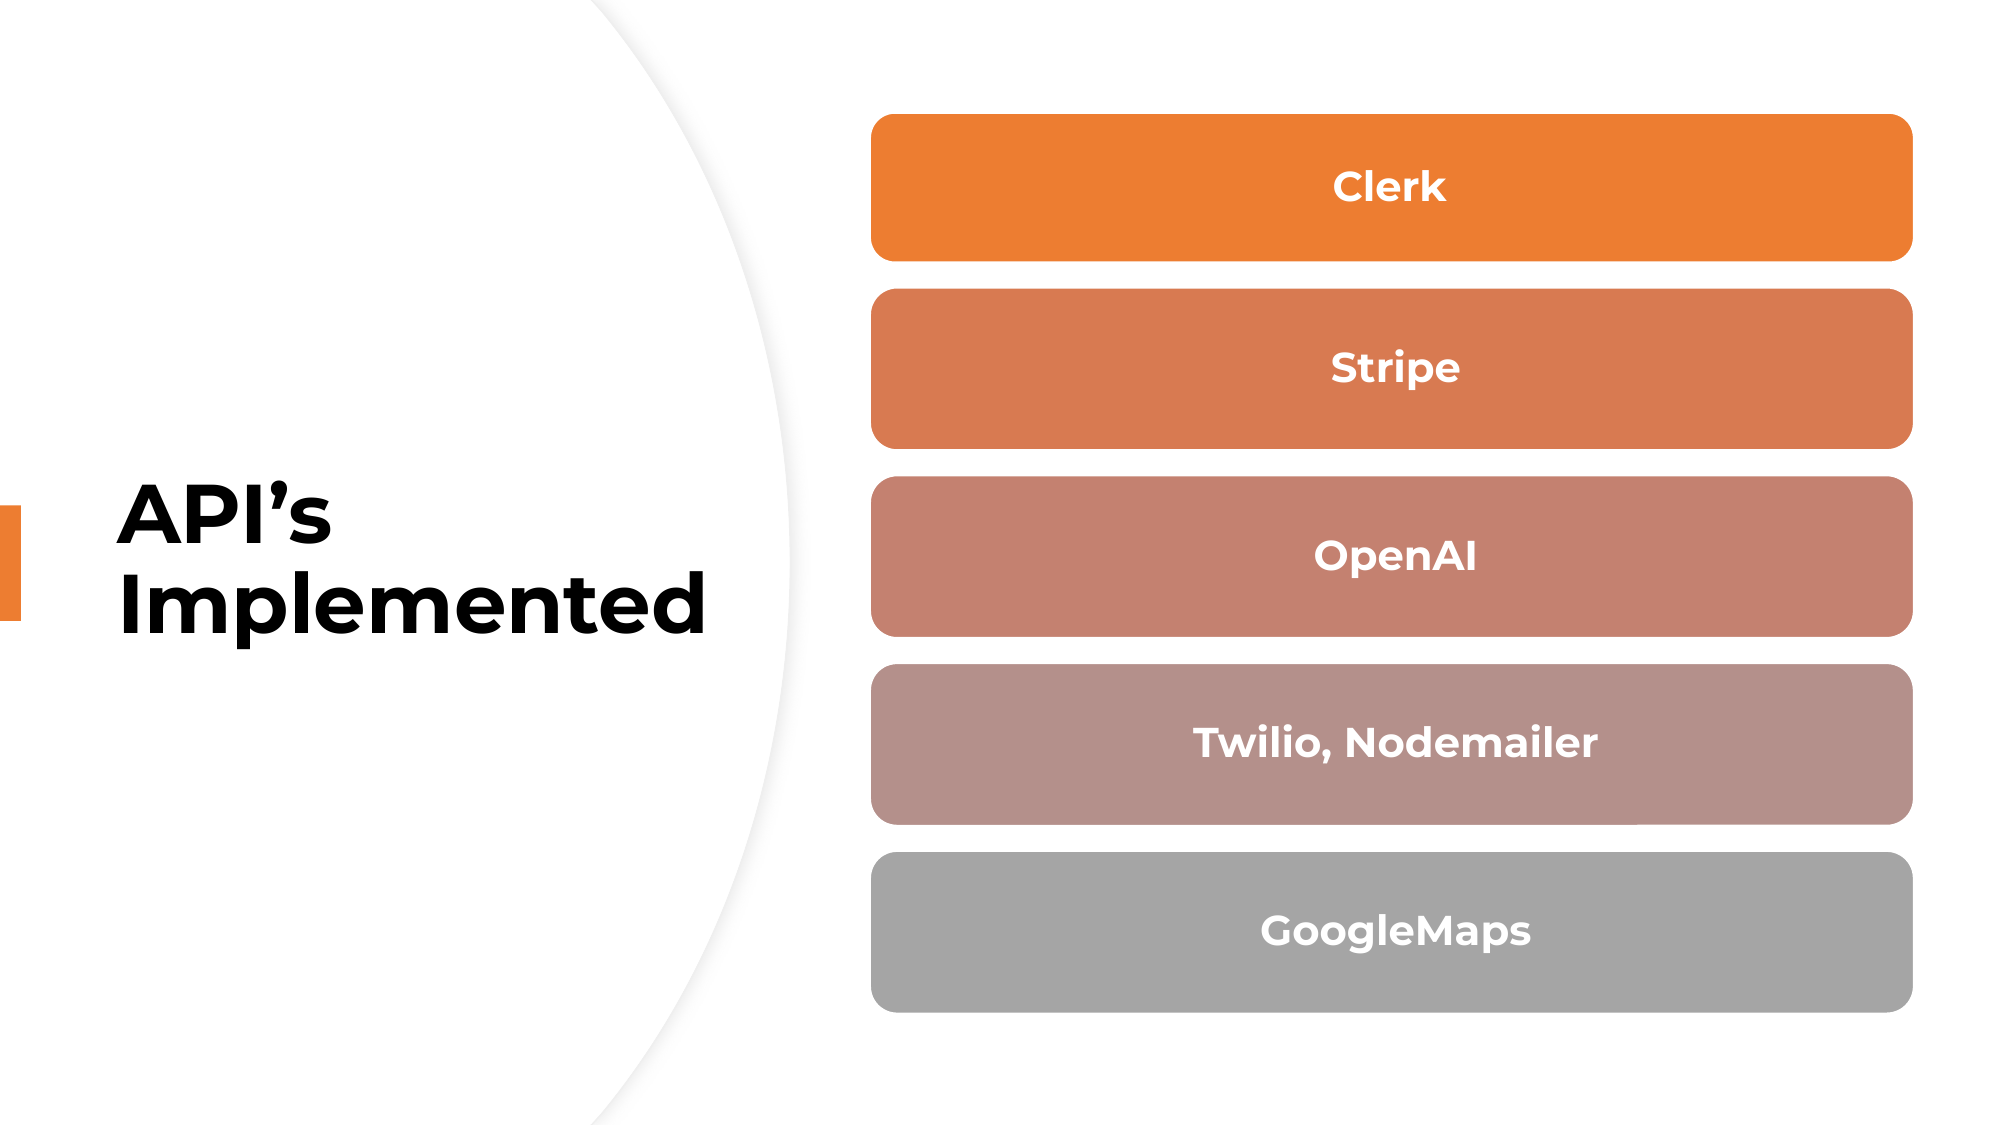

Clerk
Stripe
OpenAI
Twilio, Nodemailer
GoogleMaps
# API’s Implemented